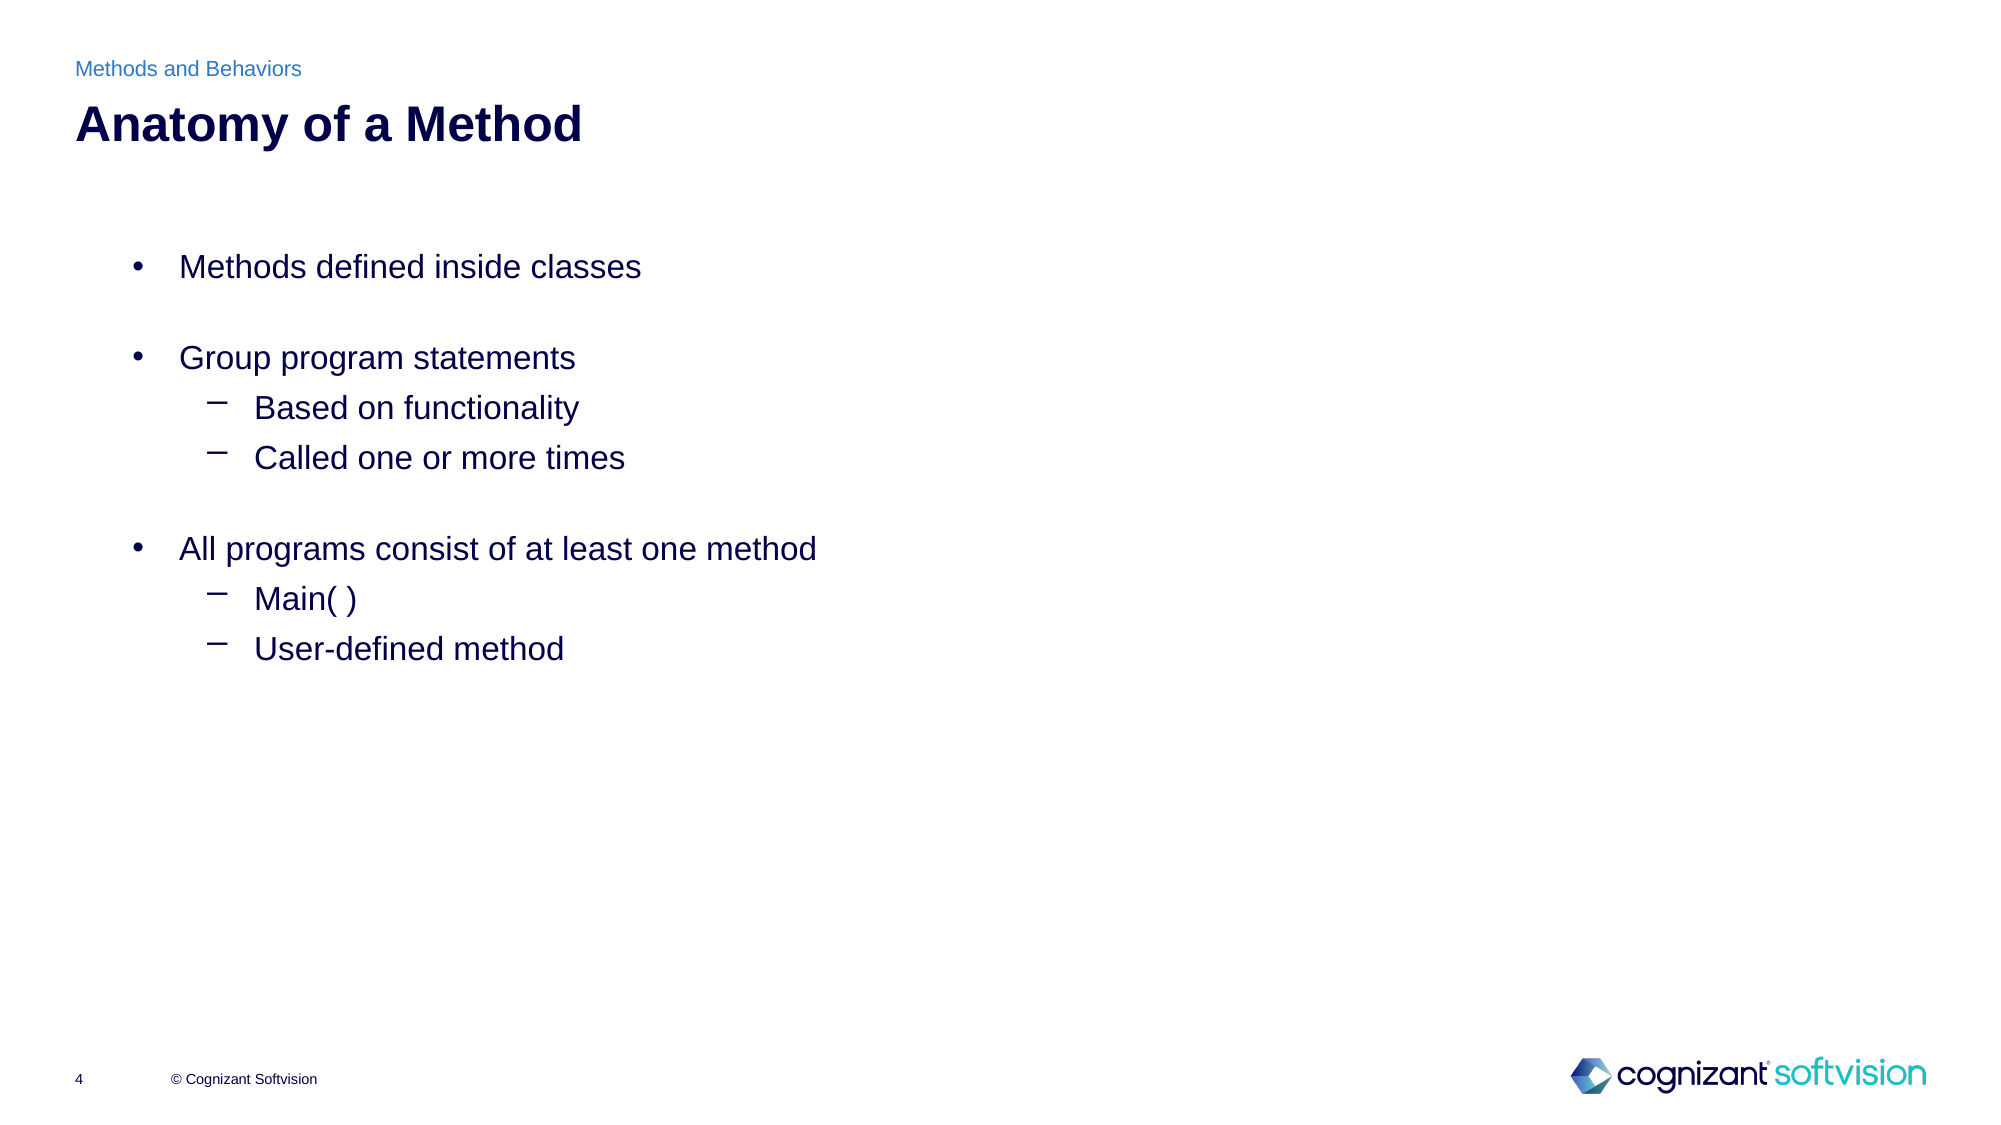

Methods and Behaviors
# Anatomy of a Method
Methods defined inside classes
Group program statements
Based on functionality
Called one or more times
All programs consist of at least one method
Main( )
User-defined method
© Cognizant Softvision
4